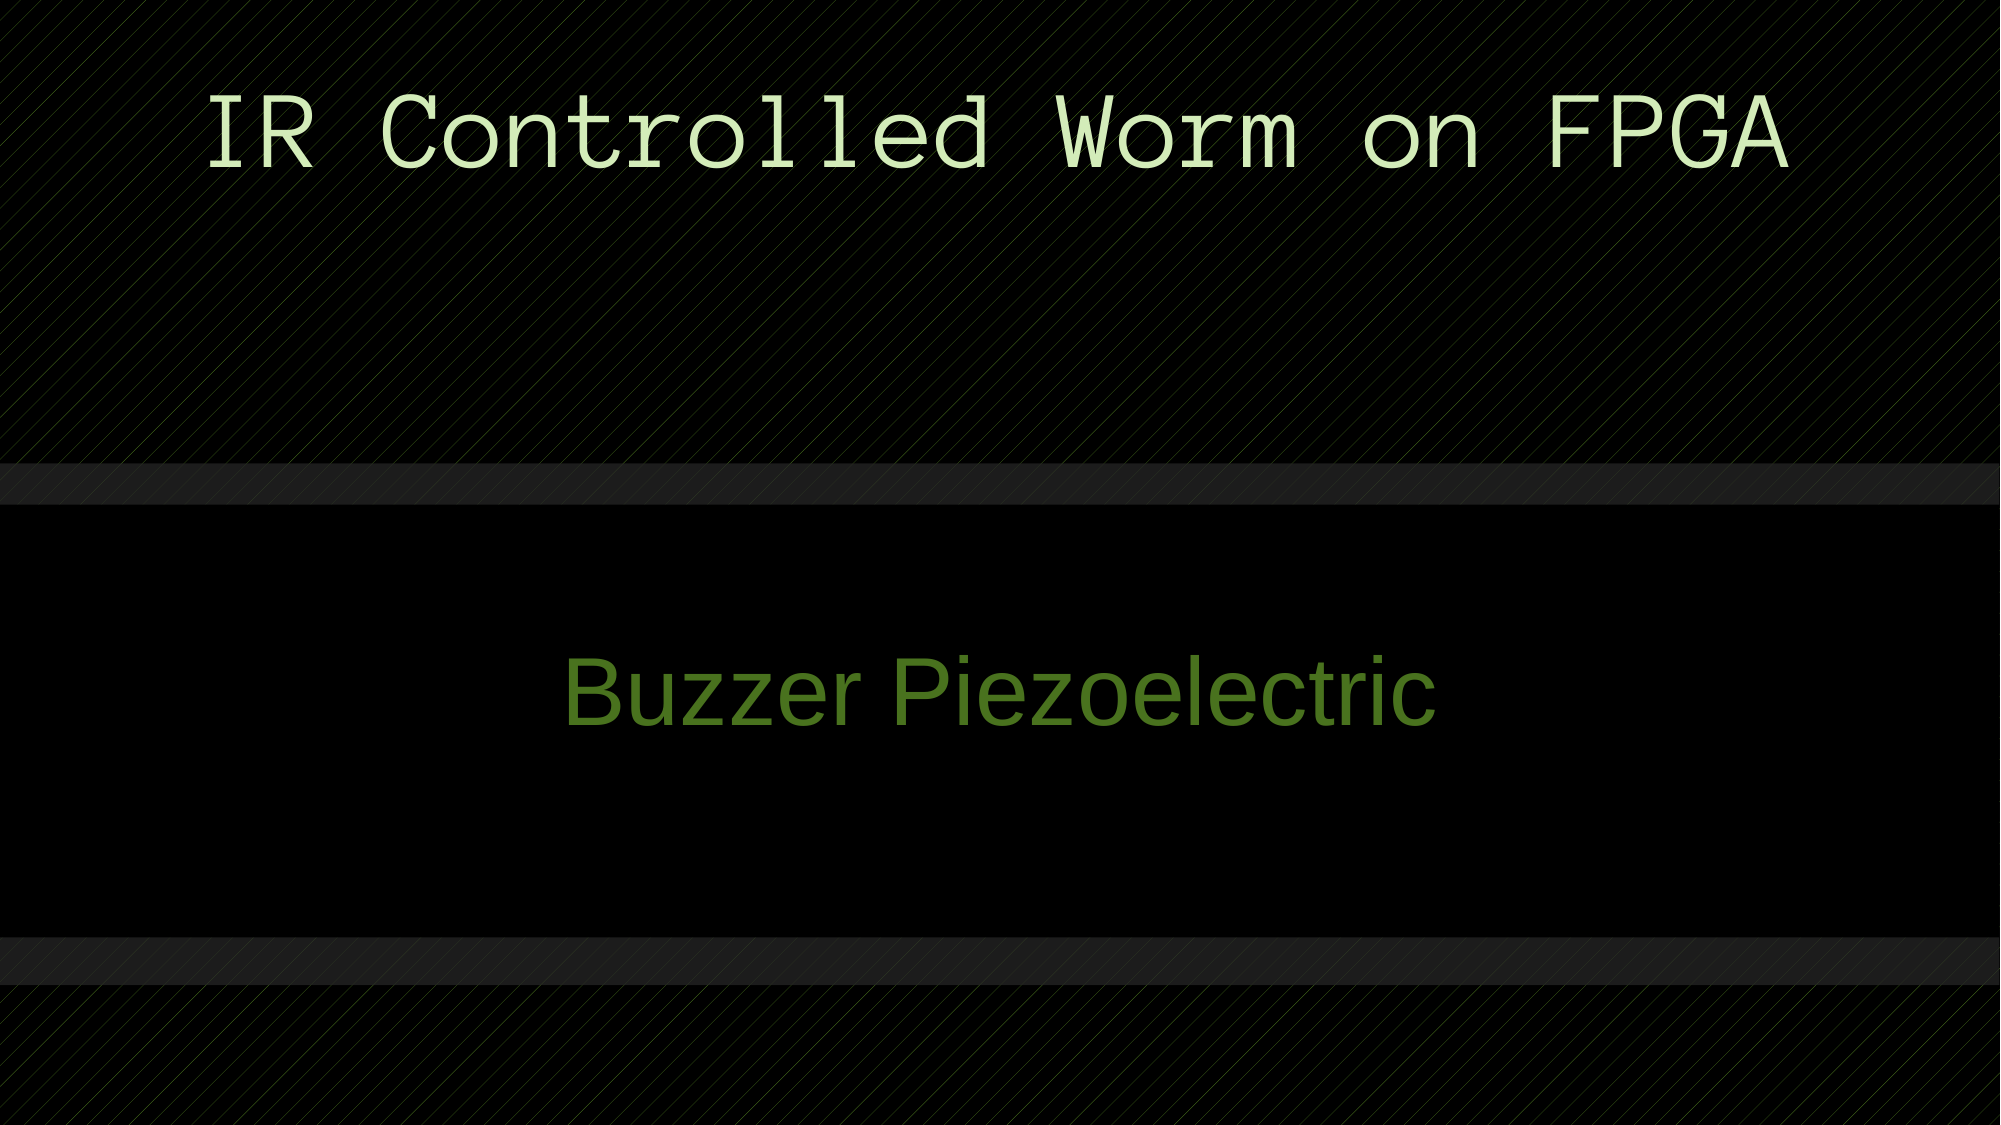

# IR Controlled Worm on FPGA
Buzzer Piezoelectric